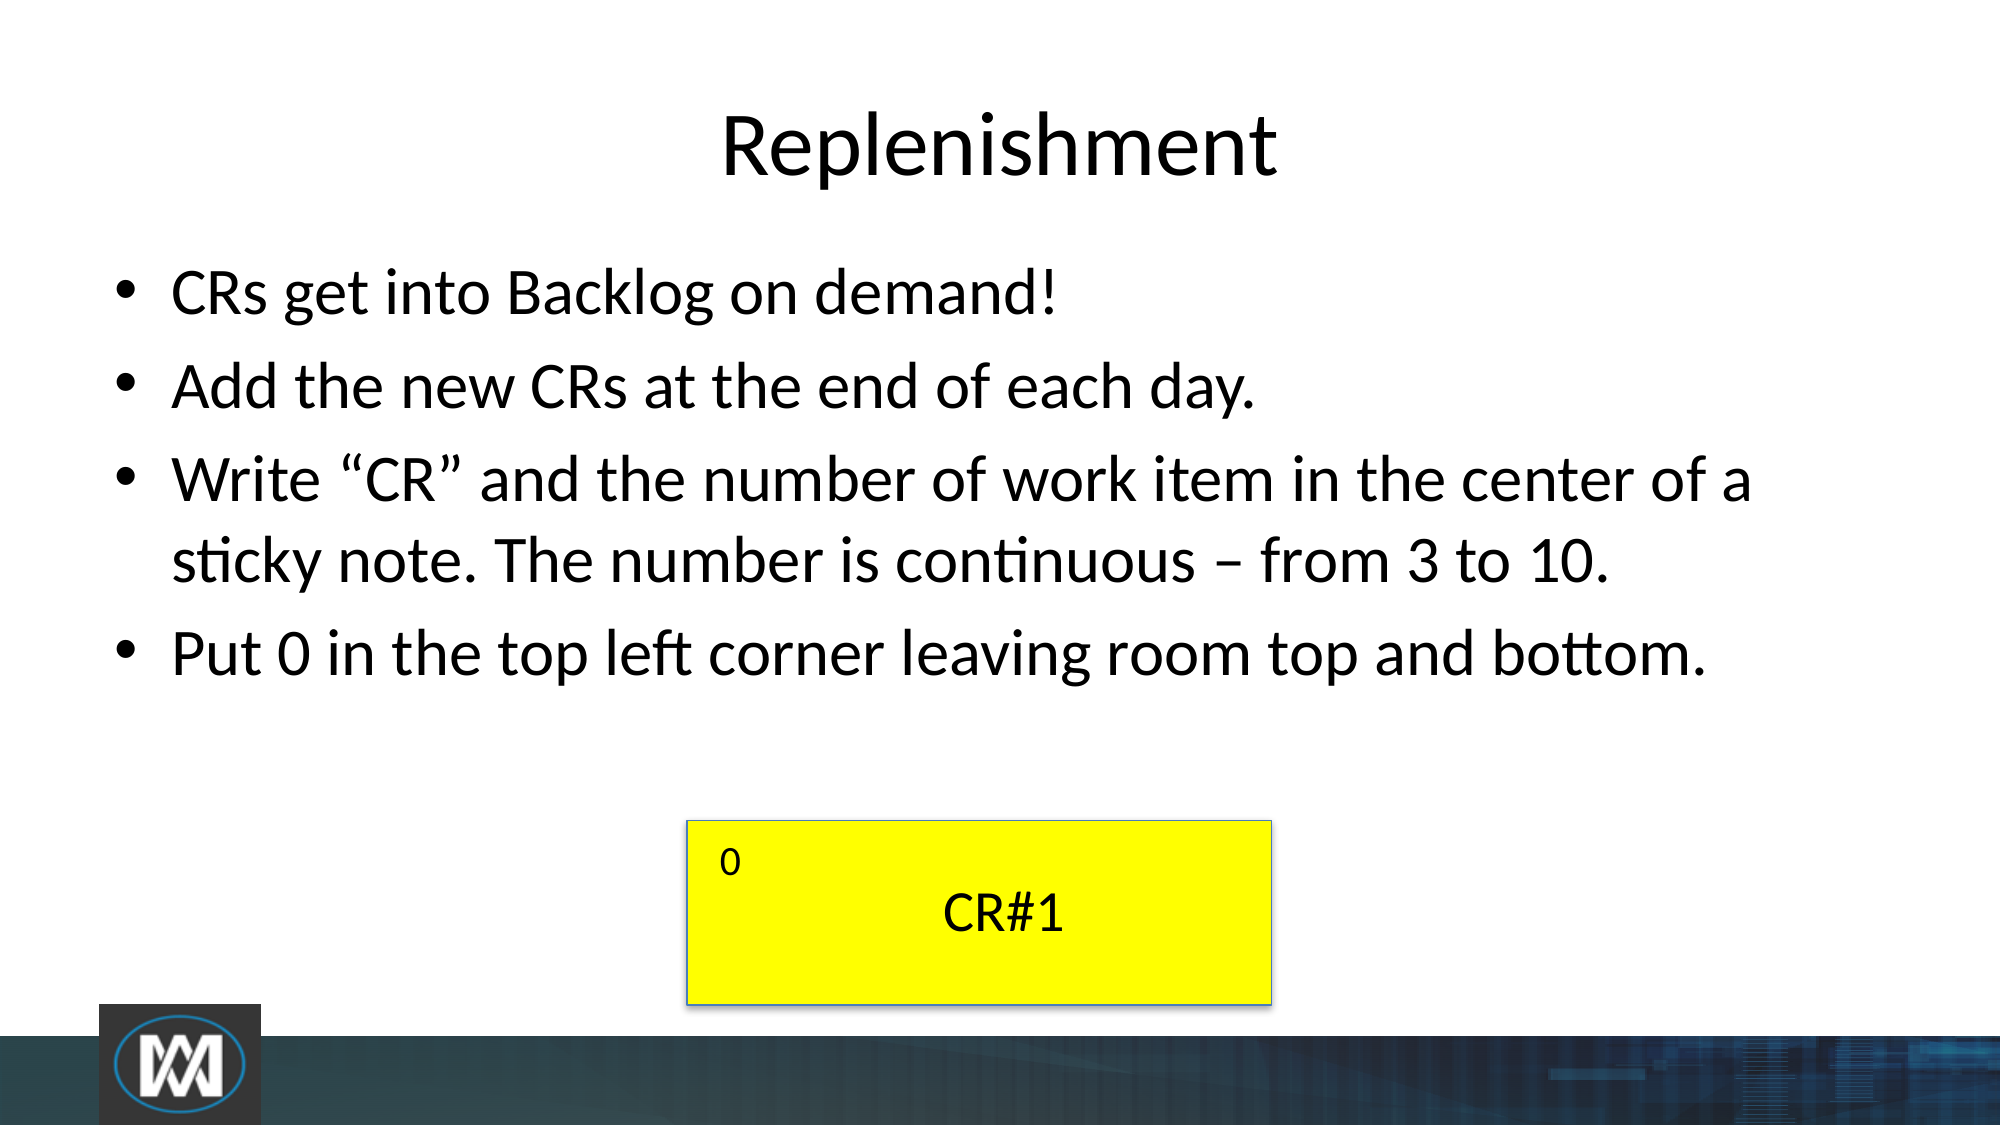

# Replenishment
CRs get into Backlog on demand!
Add the new CRs at the end of each day.
Write “CR” and the number of work item in the center of a sticky note. The number is continuous – from 3 to 10.
Put 0 in the top left corner leaving room top and bottom.

0
CR#1